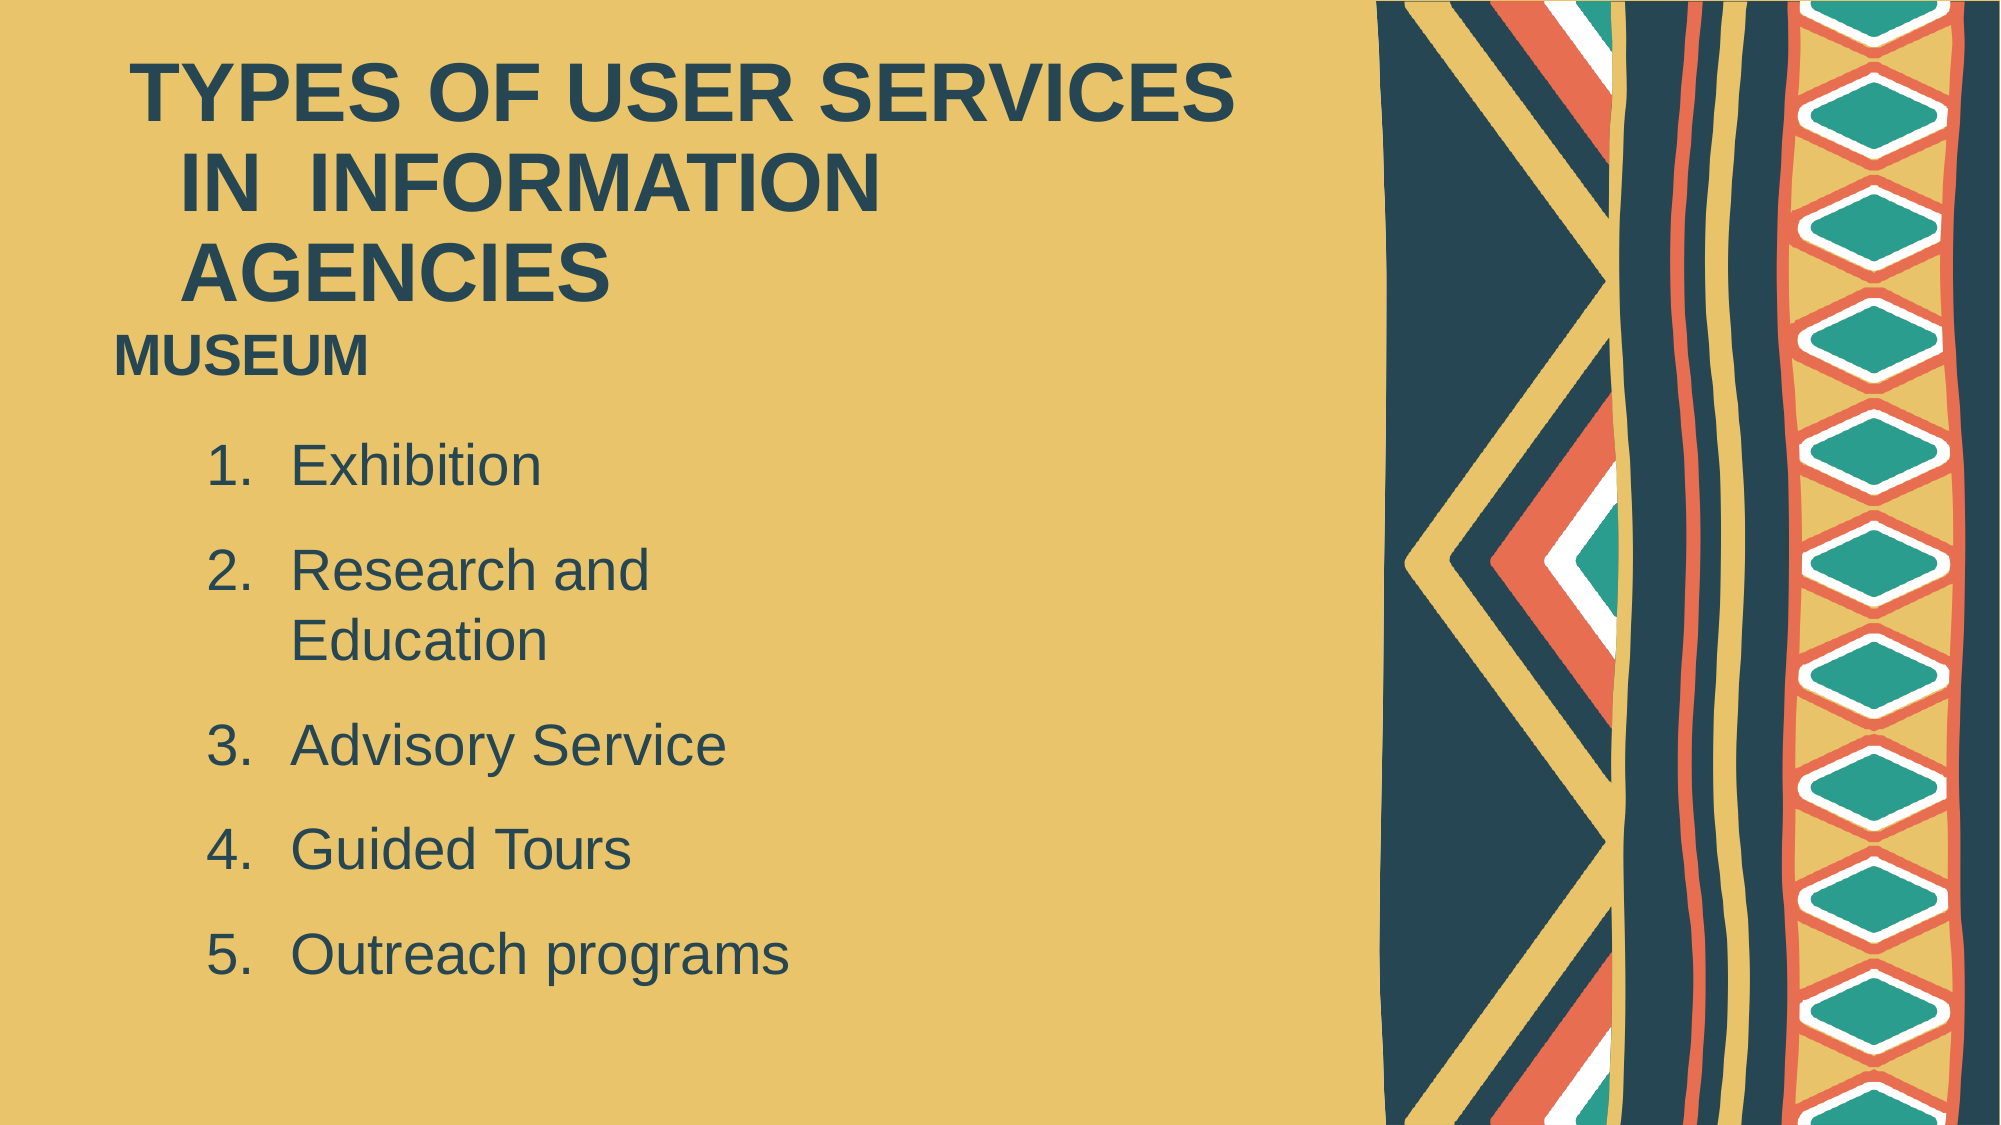

# TYPES OF USER SERVICES IN  INFORMATION AGENCIES
MUSEUM
Exhibition
Research and Education
Advisory Service
Guided Tours
Outreach programs